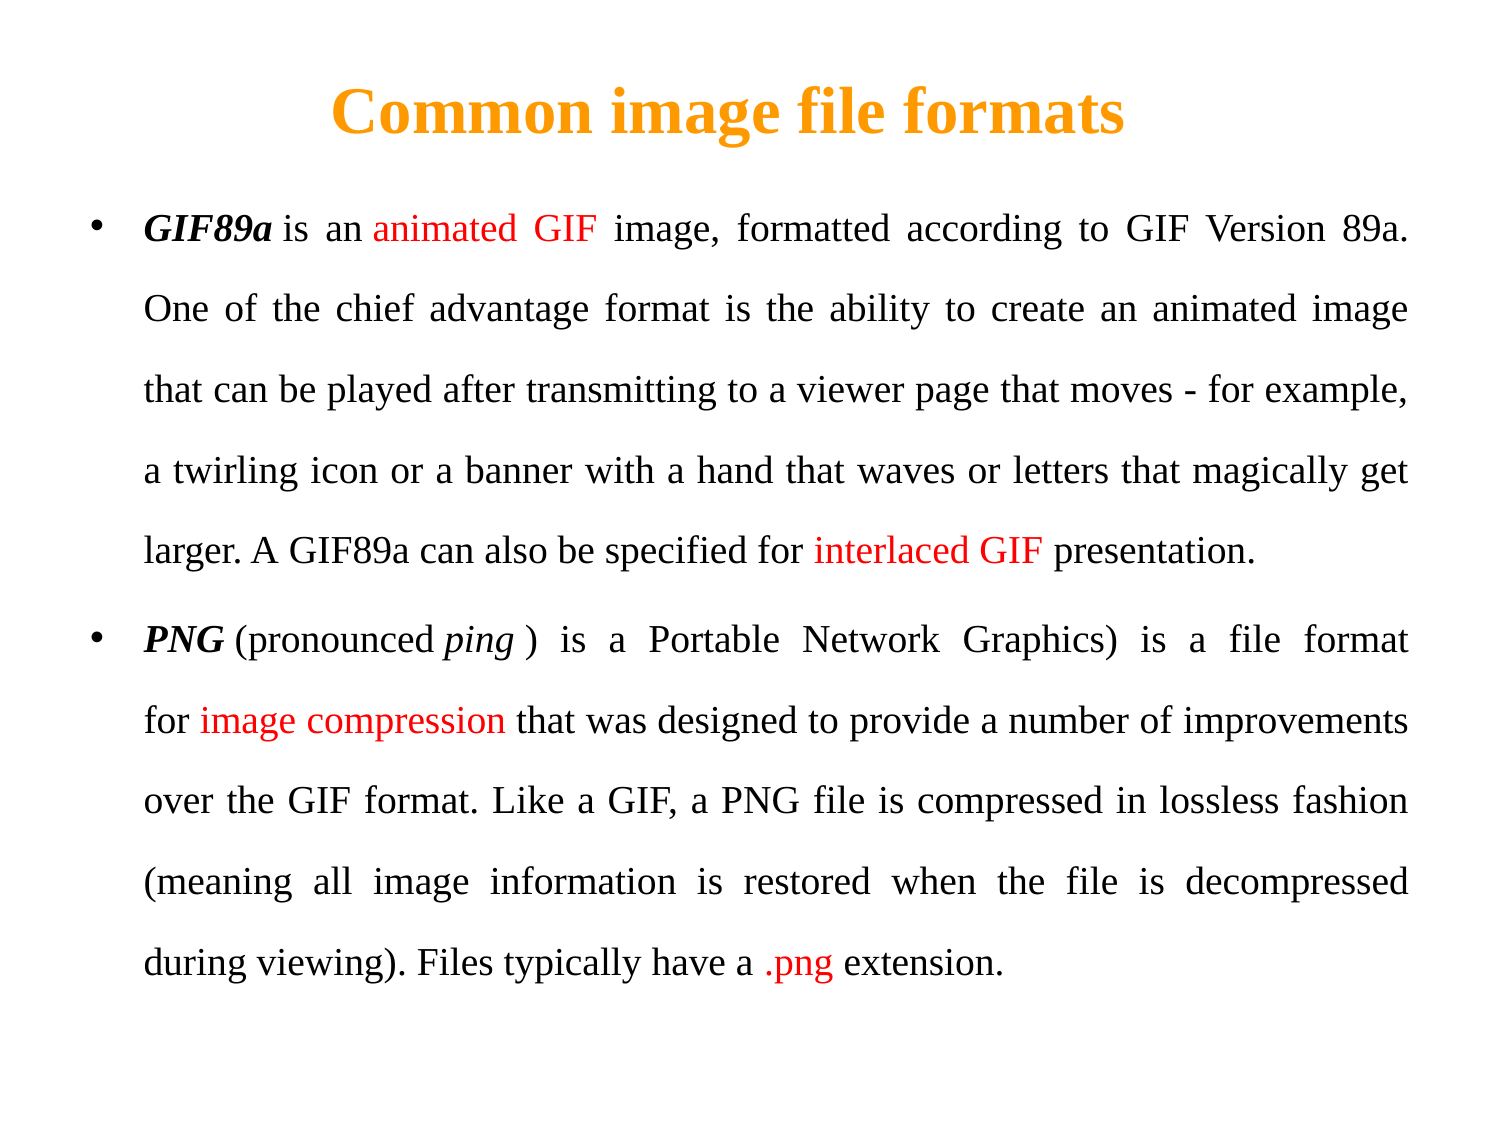

Common image file formats
GIF89a is an animated GIF image, formatted according to GIF Version 89a. One of the chief advantage format is the ability to create an animated image that can be played after transmitting to a viewer page that moves - for example, a twirling icon or a banner with a hand that waves or letters that magically get larger. A GIF89a can also be specified for interlaced GIF presentation.
PNG (pronounced ping ) is a Portable Network Graphics) is a file format for image compression that was designed to provide a number of improvements over the GIF format. Like a GIF, a PNG file is compressed in lossless fashion (meaning all image information is restored when the file is decompressed during viewing). Files typically have a .png extension.